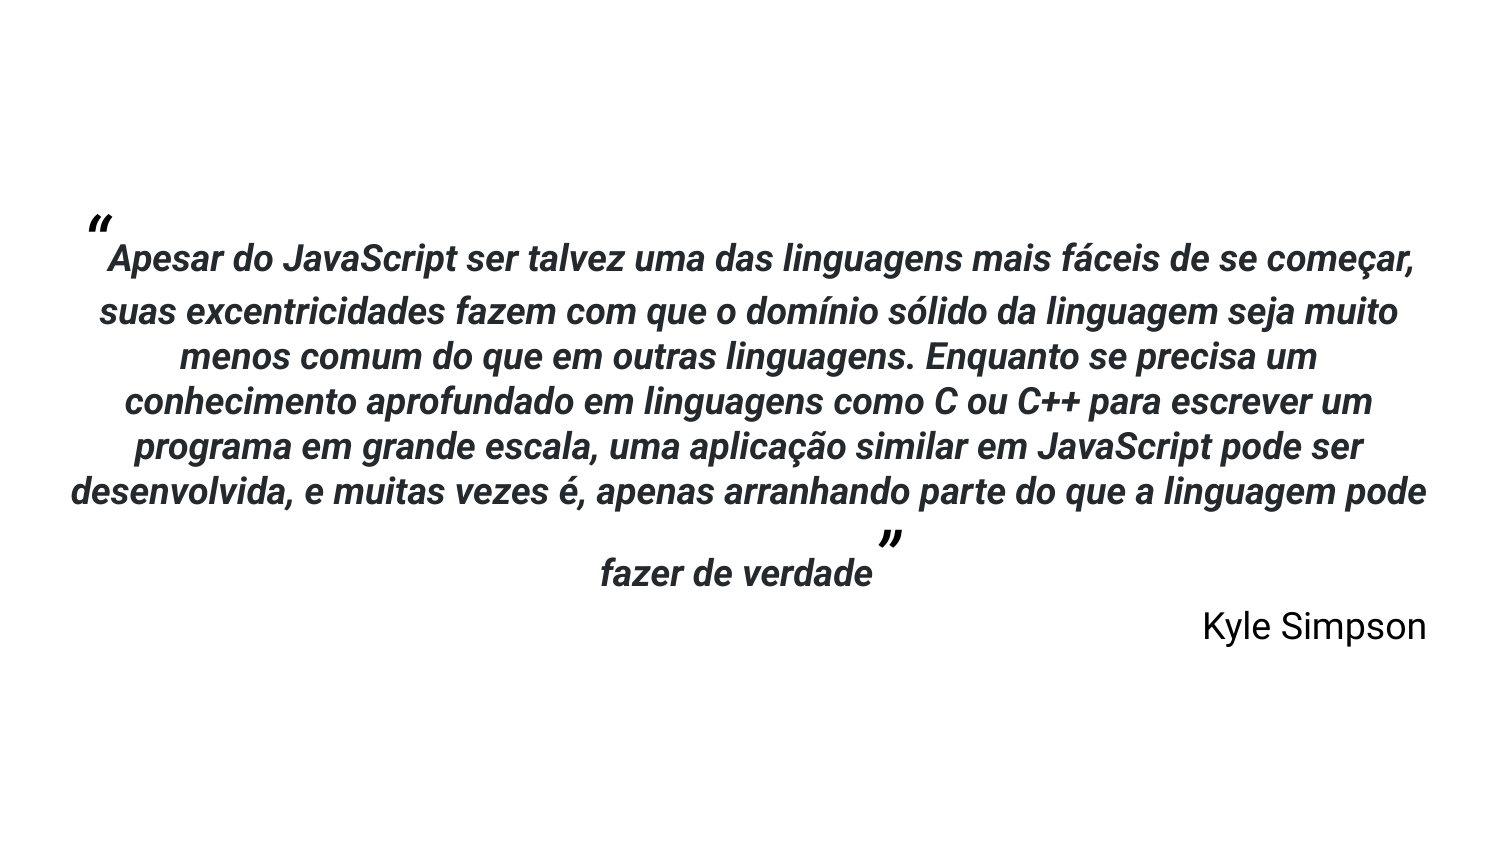

# “Apesar do JavaScript ser talvez uma das linguagens mais fáceis de se começar, suas excentricidades fazem com que o domínio sólido da linguagem seja muito menos comum do que em outras linguagens. Enquanto se precisa um conhecimento aprofundado em linguagens como C ou C++ para escrever um programa em grande escala, uma aplicação similar em JavaScript pode ser desenvolvida, e muitas vezes é, apenas arranhando parte do que a linguagem pode fazer de verdade”
Kyle Simpson